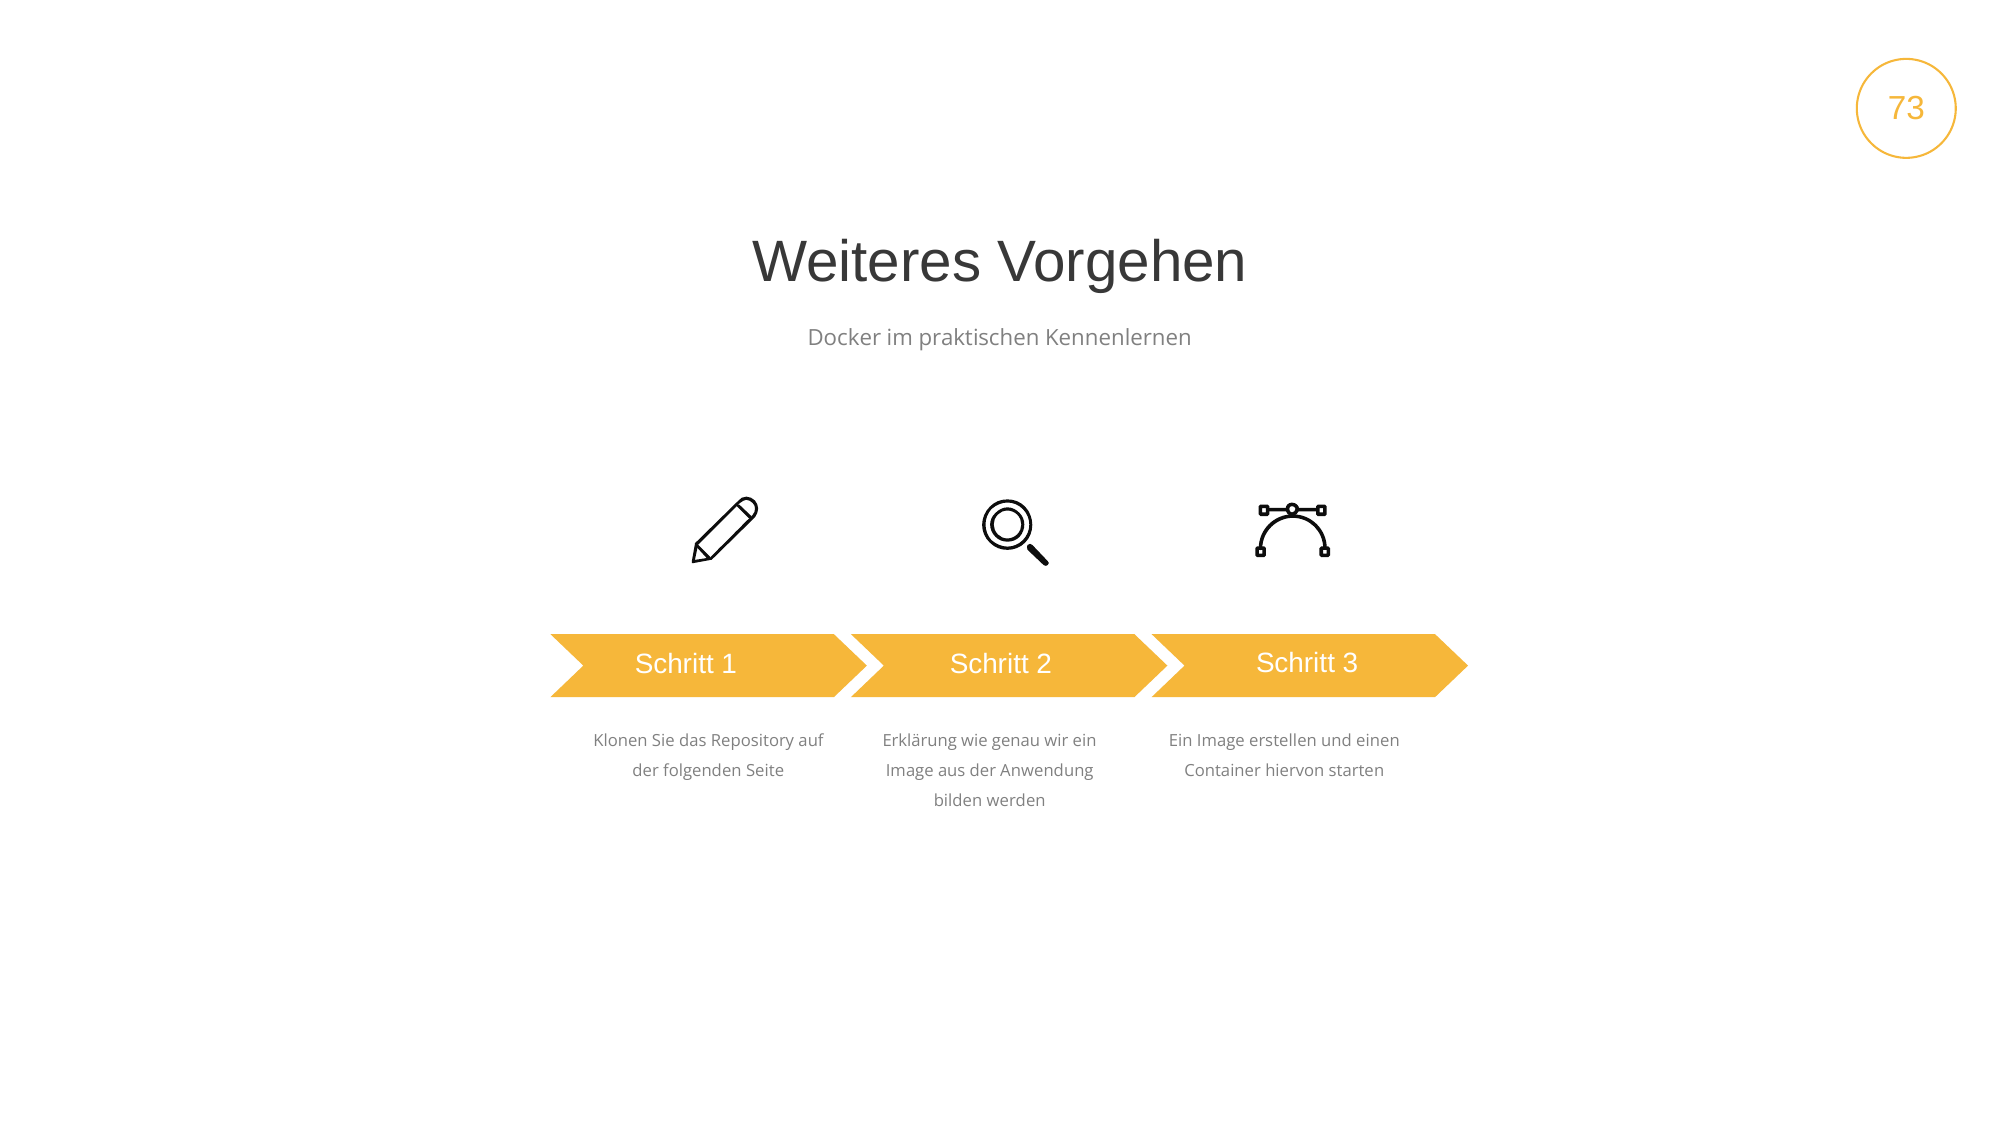

73
Weiteres Vorgehen
Docker im praktischen Kennenlernen

Schritt 1
Klonen Sie das Repository auf der folgenden Seite

Schritt 2
Erklärung wie genau wir ein Image aus der Anwendung bilden werden

Schritt 3
Ein Image erstellen und einen Container hiervon starten